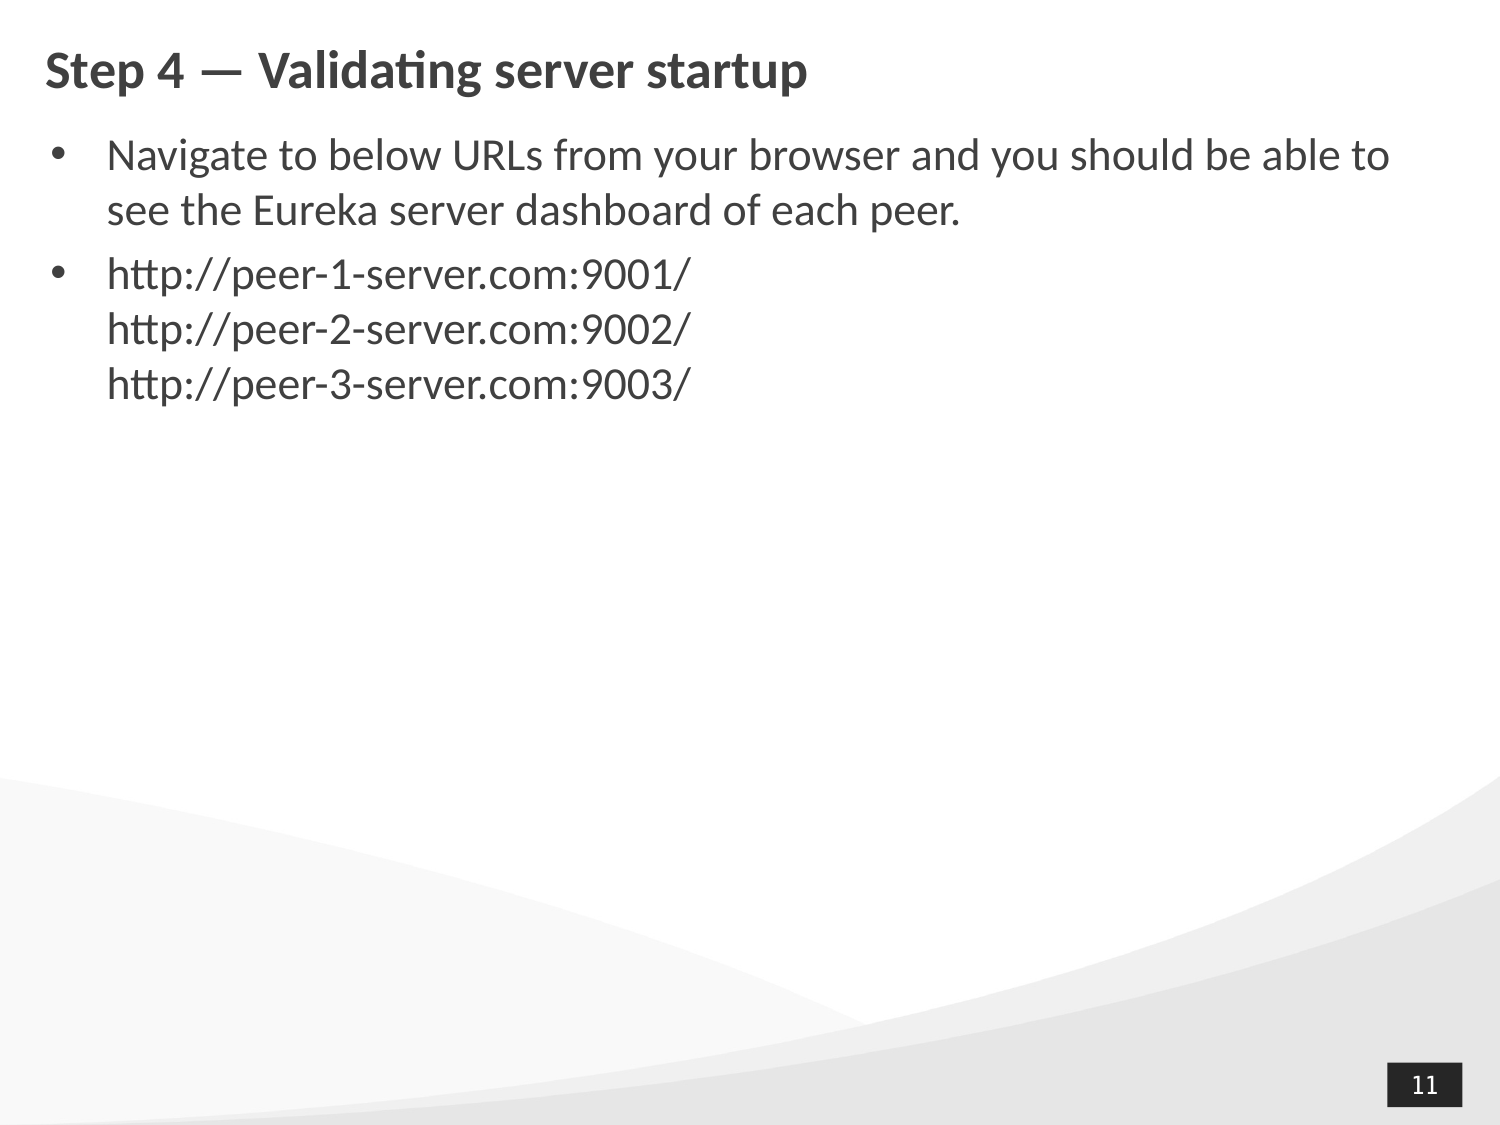

# Step 4 — Validating server startup
Navigate to below URLs from your browser and you should be able to see the Eureka server dashboard of each peer.
http://peer-1-server.com:9001/
http://peer-2-server.com:9002/
http://peer-3-server.com:9003/